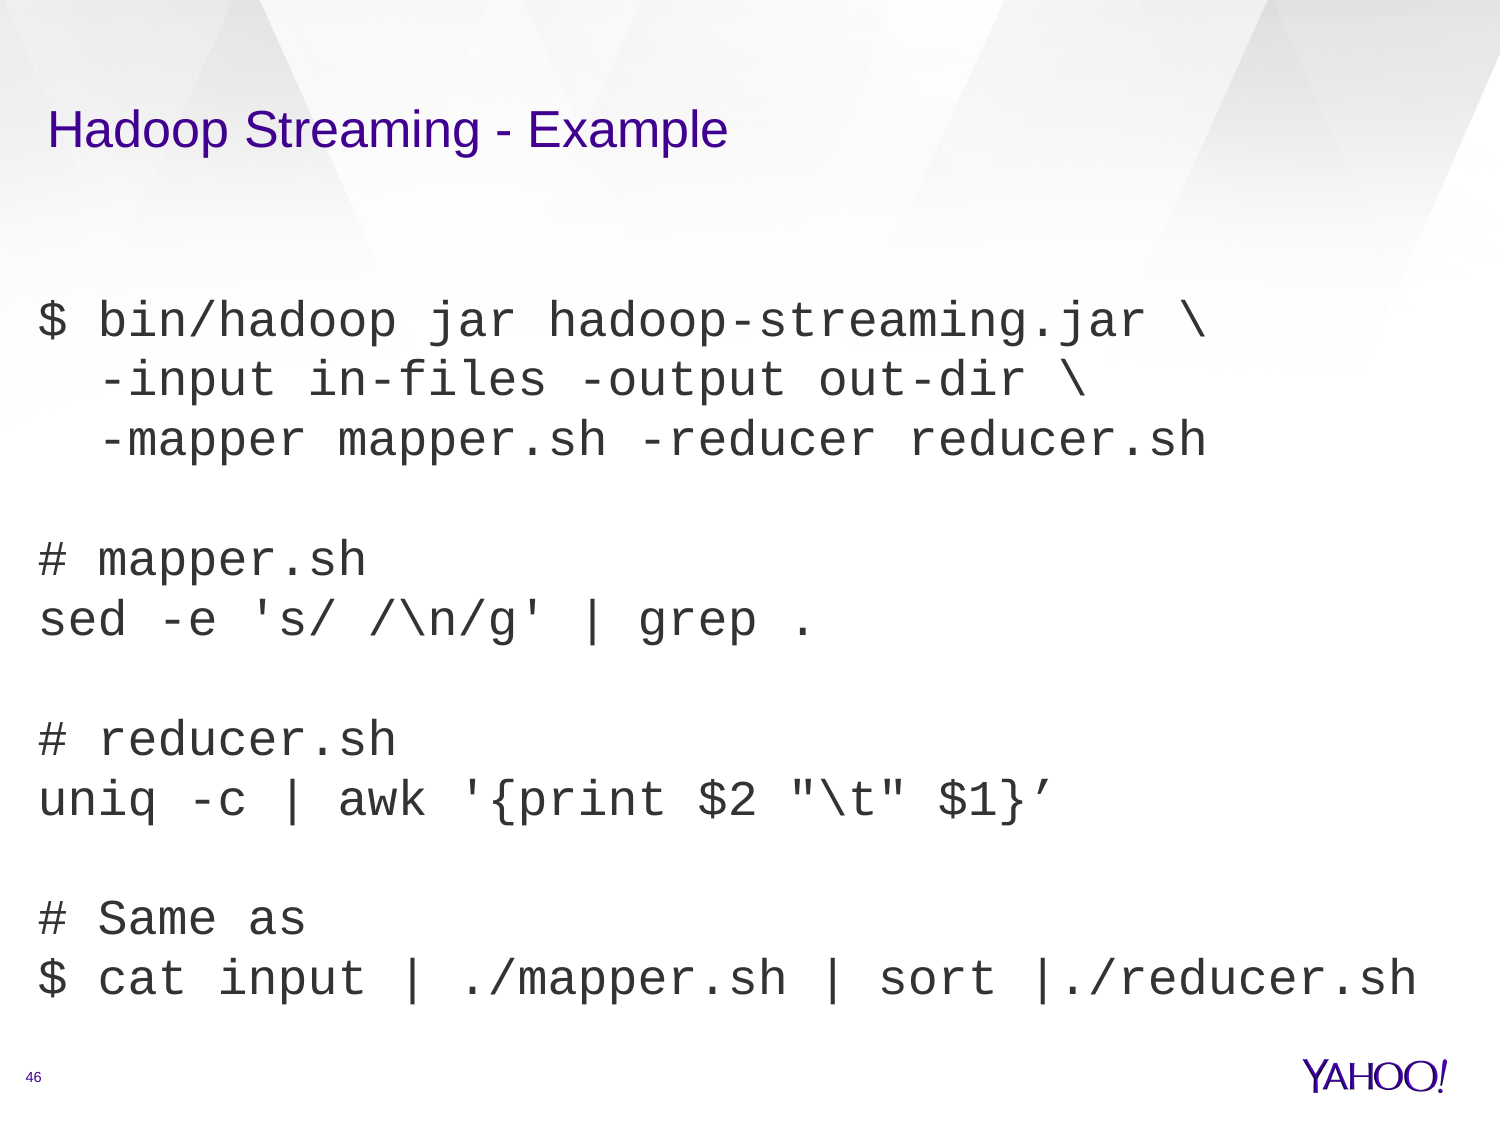

# Hadoop Streaming - Example
$ bin/hadoop jar hadoop-streaming.jar \
  -input in-files -output out-dir \
  -mapper mapper.sh -reducer reducer.sh

# mapper.sh
sed -e 's/ /\n/g' | grep .

# reducer.sh
uniq -c | awk '{print $2 "\t" $1}’

# Same as
$ cat input | ./mapper.sh | sort |./reducer.sh

46